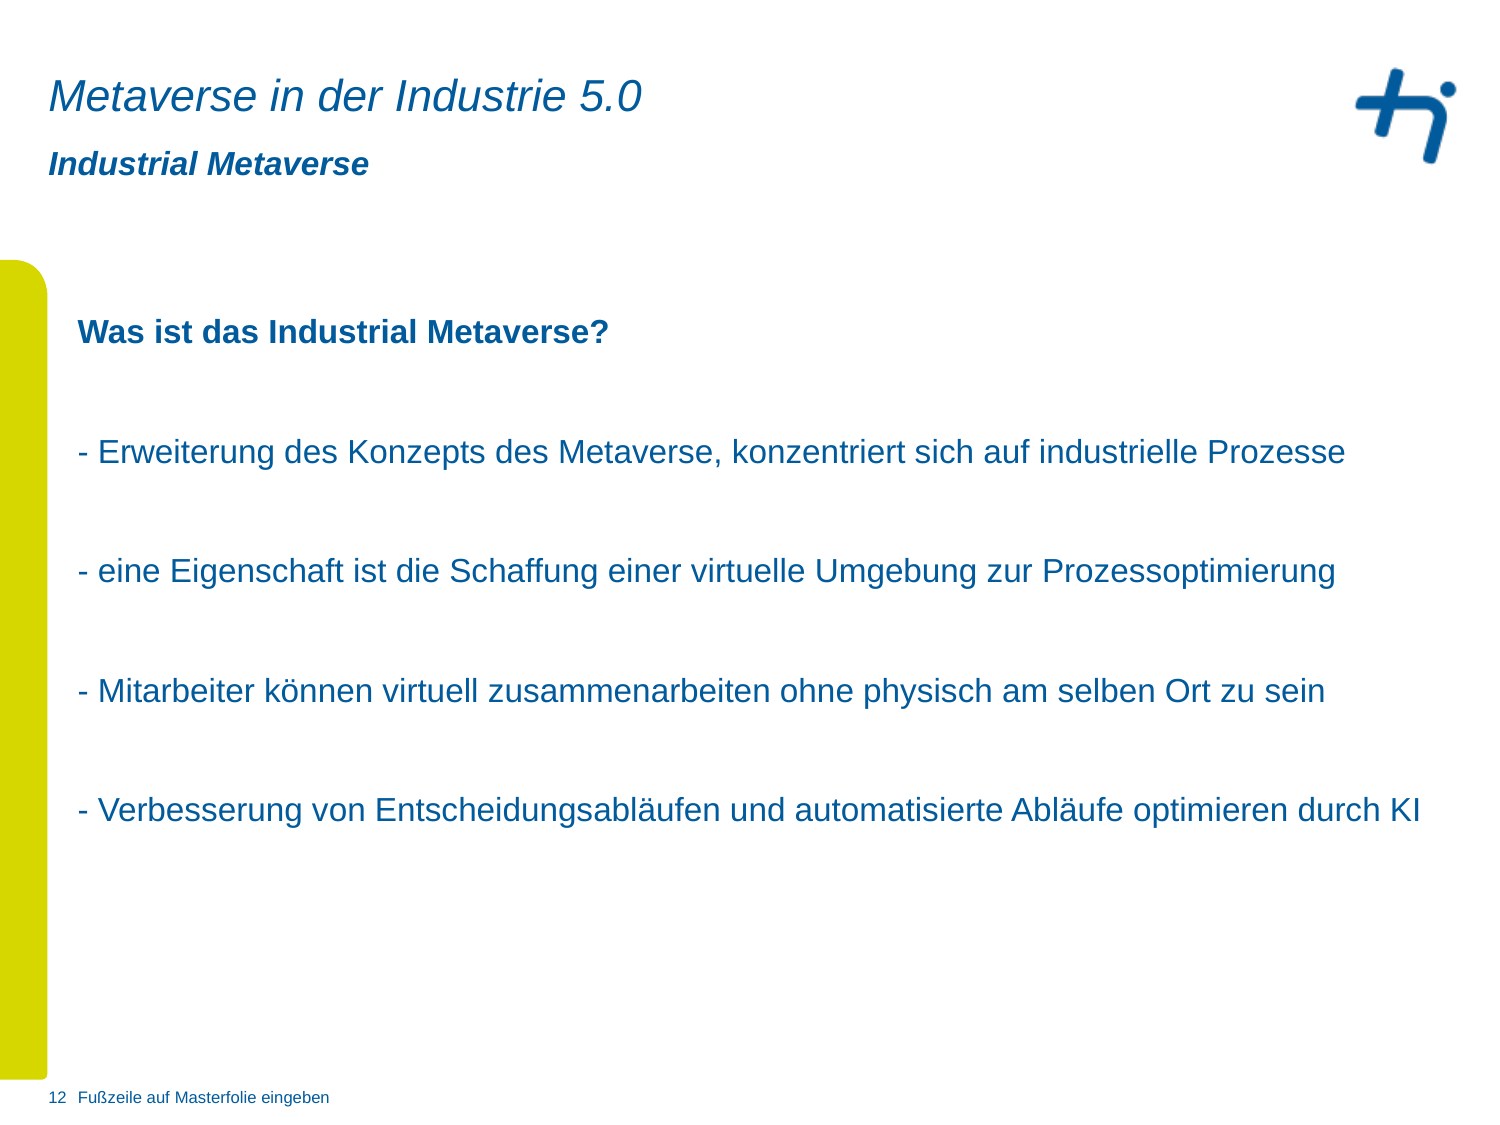

# Metaverse in der Industrie 5.0
Industrial Metaverse
Was ist das Industrial Metaverse?

- Erweiterung des Konzepts des Metaverse, konzentriert sich auf industrielle Prozesse

- eine Eigenschaft ist die Schaffung einer virtuelle Umgebung zur Prozessoptimierung

- Mitarbeiter können virtuell zusammenarbeiten ohne physisch am selben Ort zu sein

- Verbesserung von Entscheidungsabläufen und automatisierte Abläufe optimieren durch KI
12